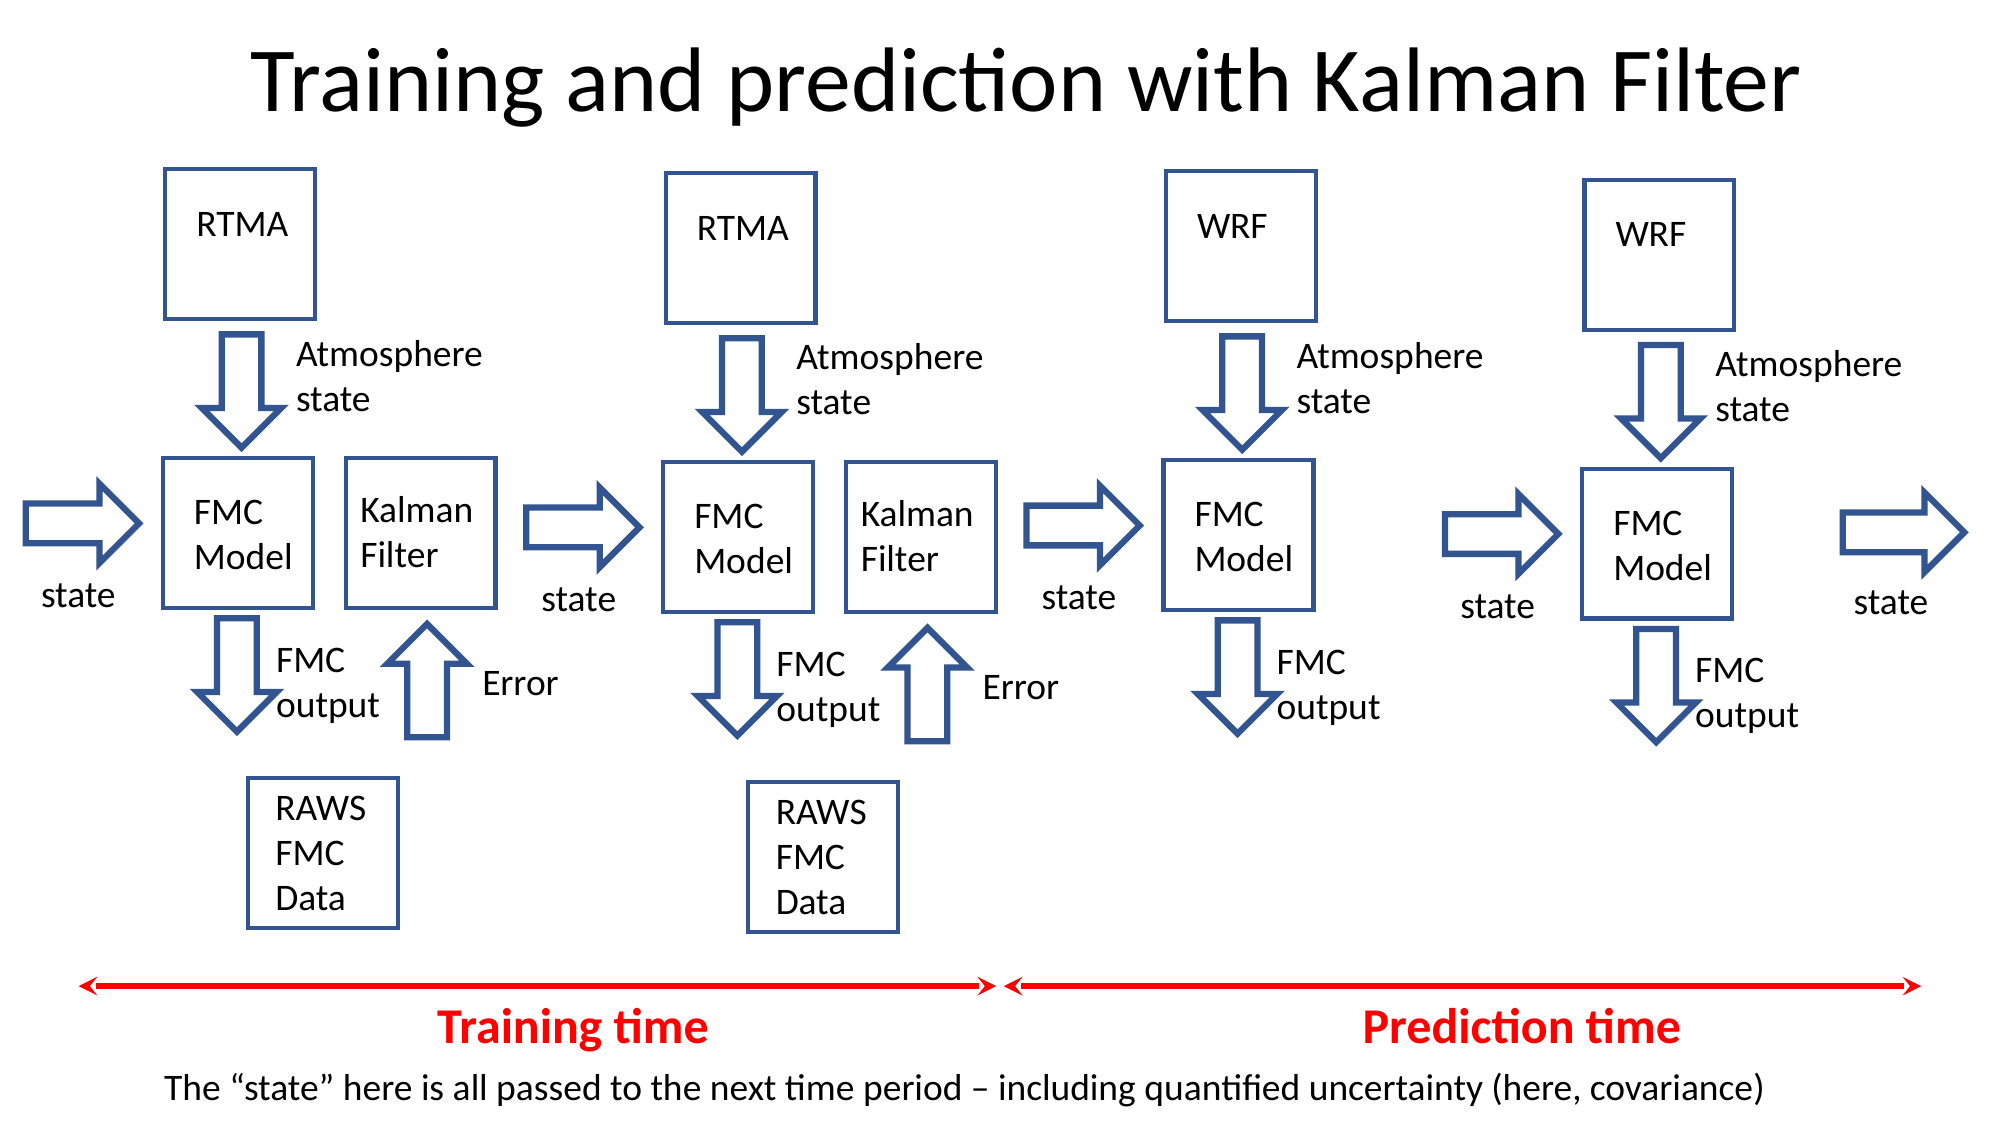

# Training and prediction with Kalman Filter

RTMA
Atmosphere
state

Kalman Filter

FMC Model

state
FMC output

Error
RAWS
FMC Data

WRF
Atmosphere
state

FMC Model

state
FMC output

RTMA
Atmosphere
state

Kalman Filter

FMC Model

state
FMC output

Error
RAWS
FMC Data

WRF
Atmosphere
state

FMC Model

state
FMC output

state
Prediction time
Training time
The “state” here is all passed to the next time period – including quantified uncertainty (here, covariance)